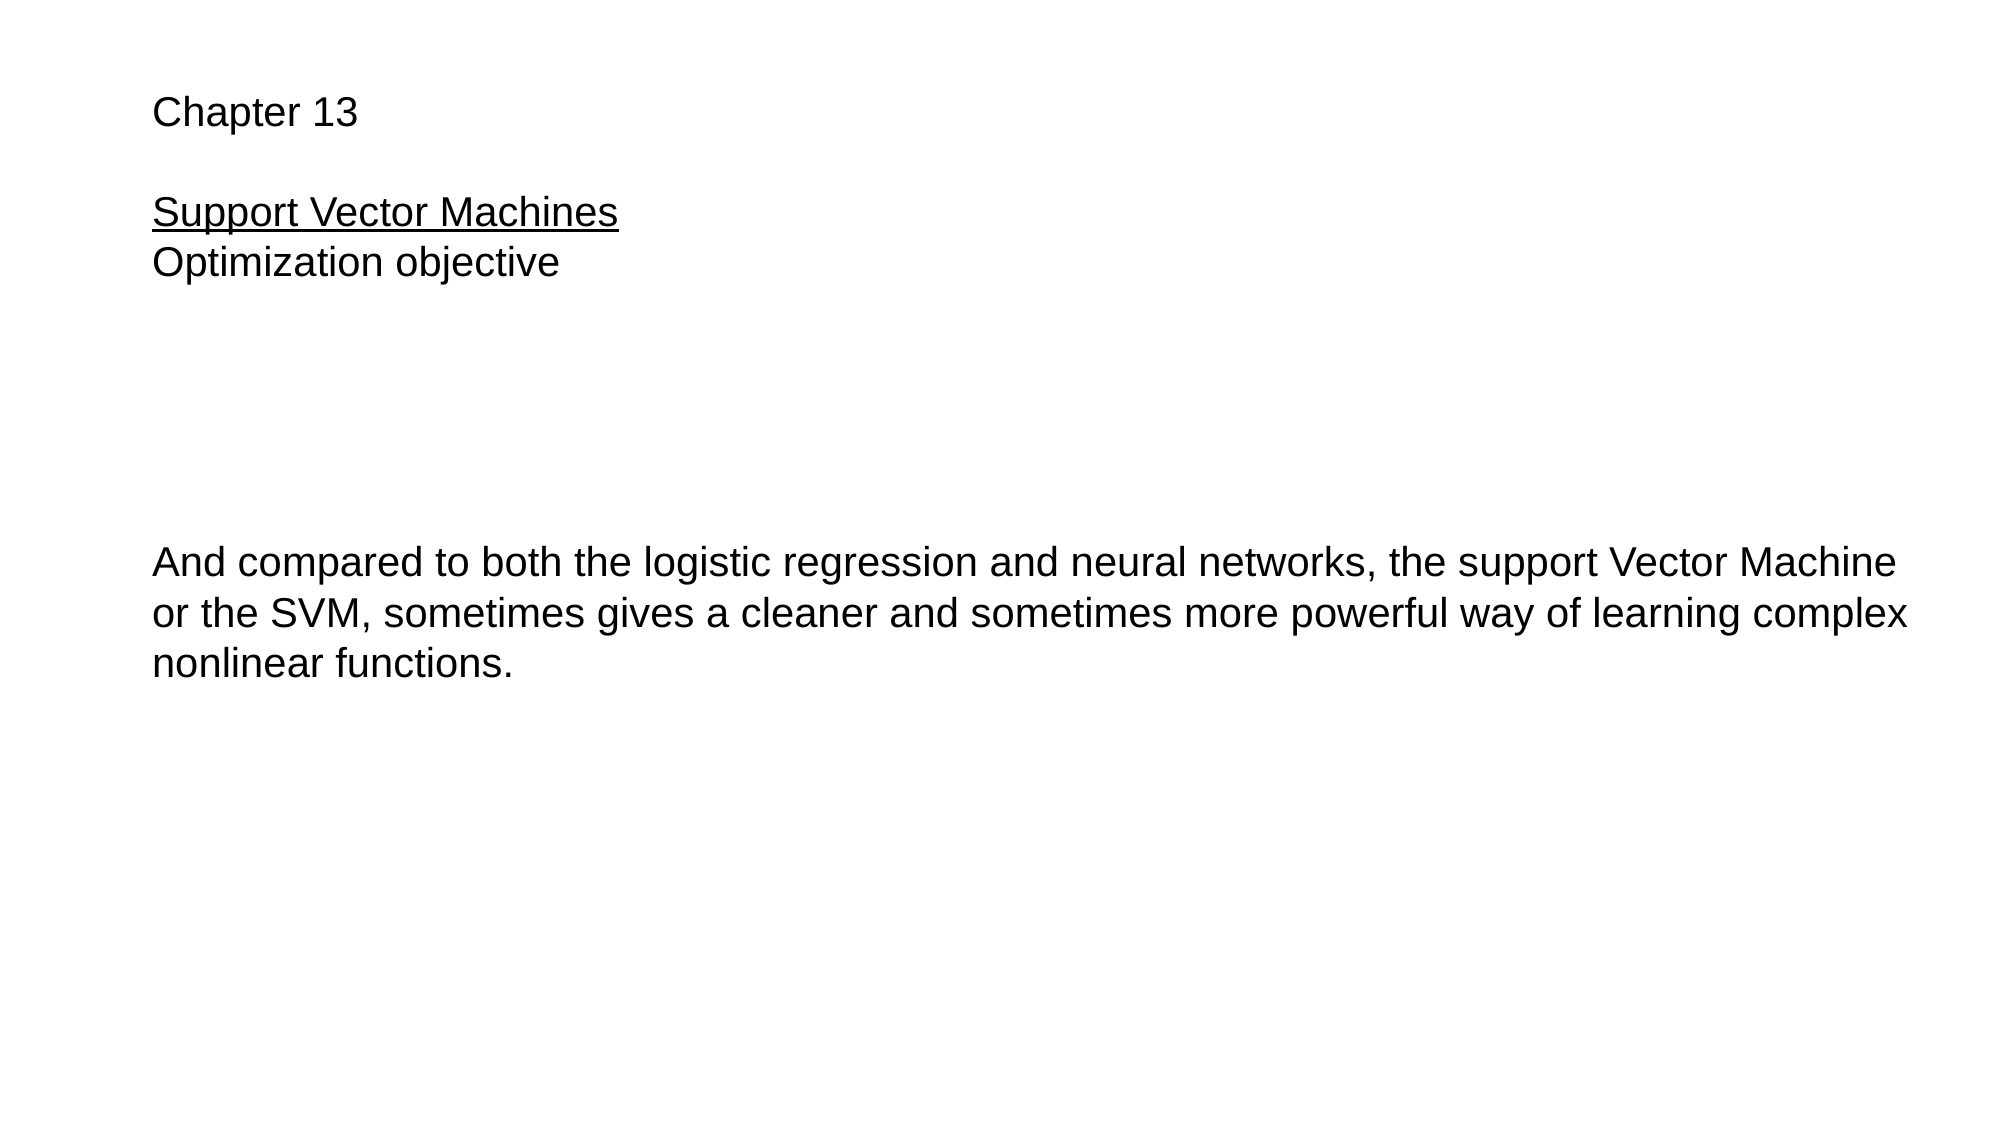

Chapter 13

Support Vector Machines
Optimization objective

And compared to both the logistic regression and neural networks, the support Vector Machine or the SVM, sometimes gives a cleaner and sometimes more powerful way of learning complex nonlinear functions.